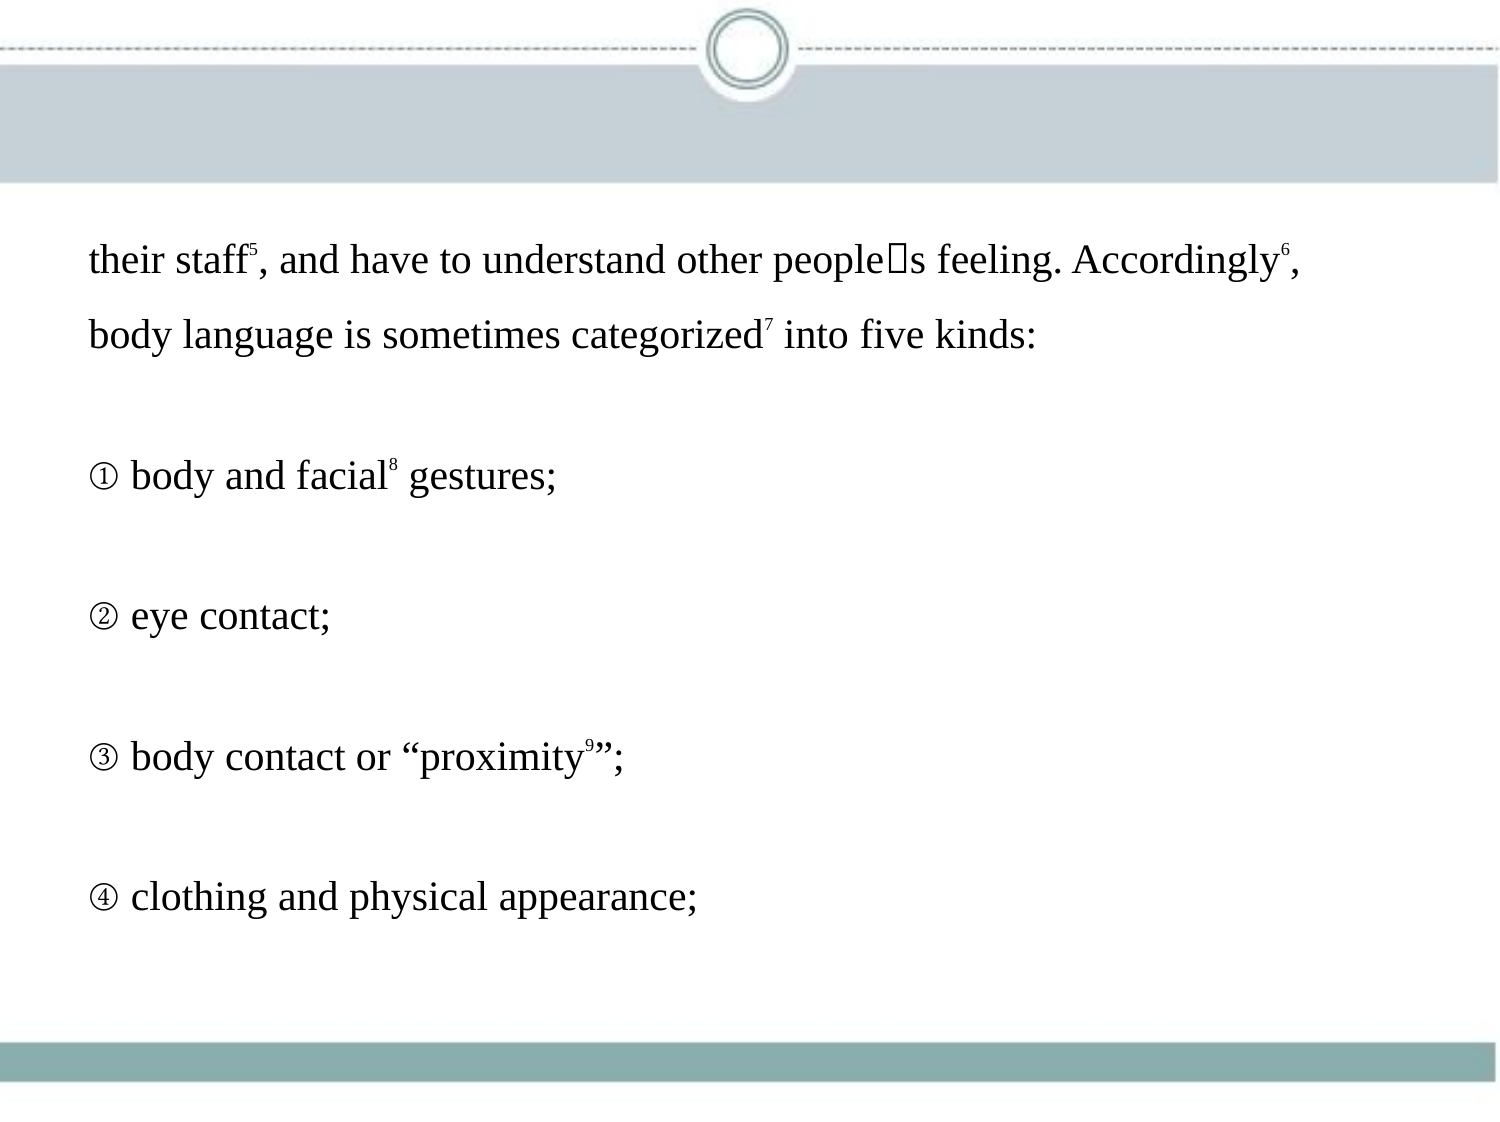

their staff5, and have to understand other people􀆳s feeling. Accordingly6,
body language is sometimes categorized7 into five kinds:
① body and facial8 gestures;
② eye contact;
③ body contact or “proximity9”;
④ clothing and physical appearance;